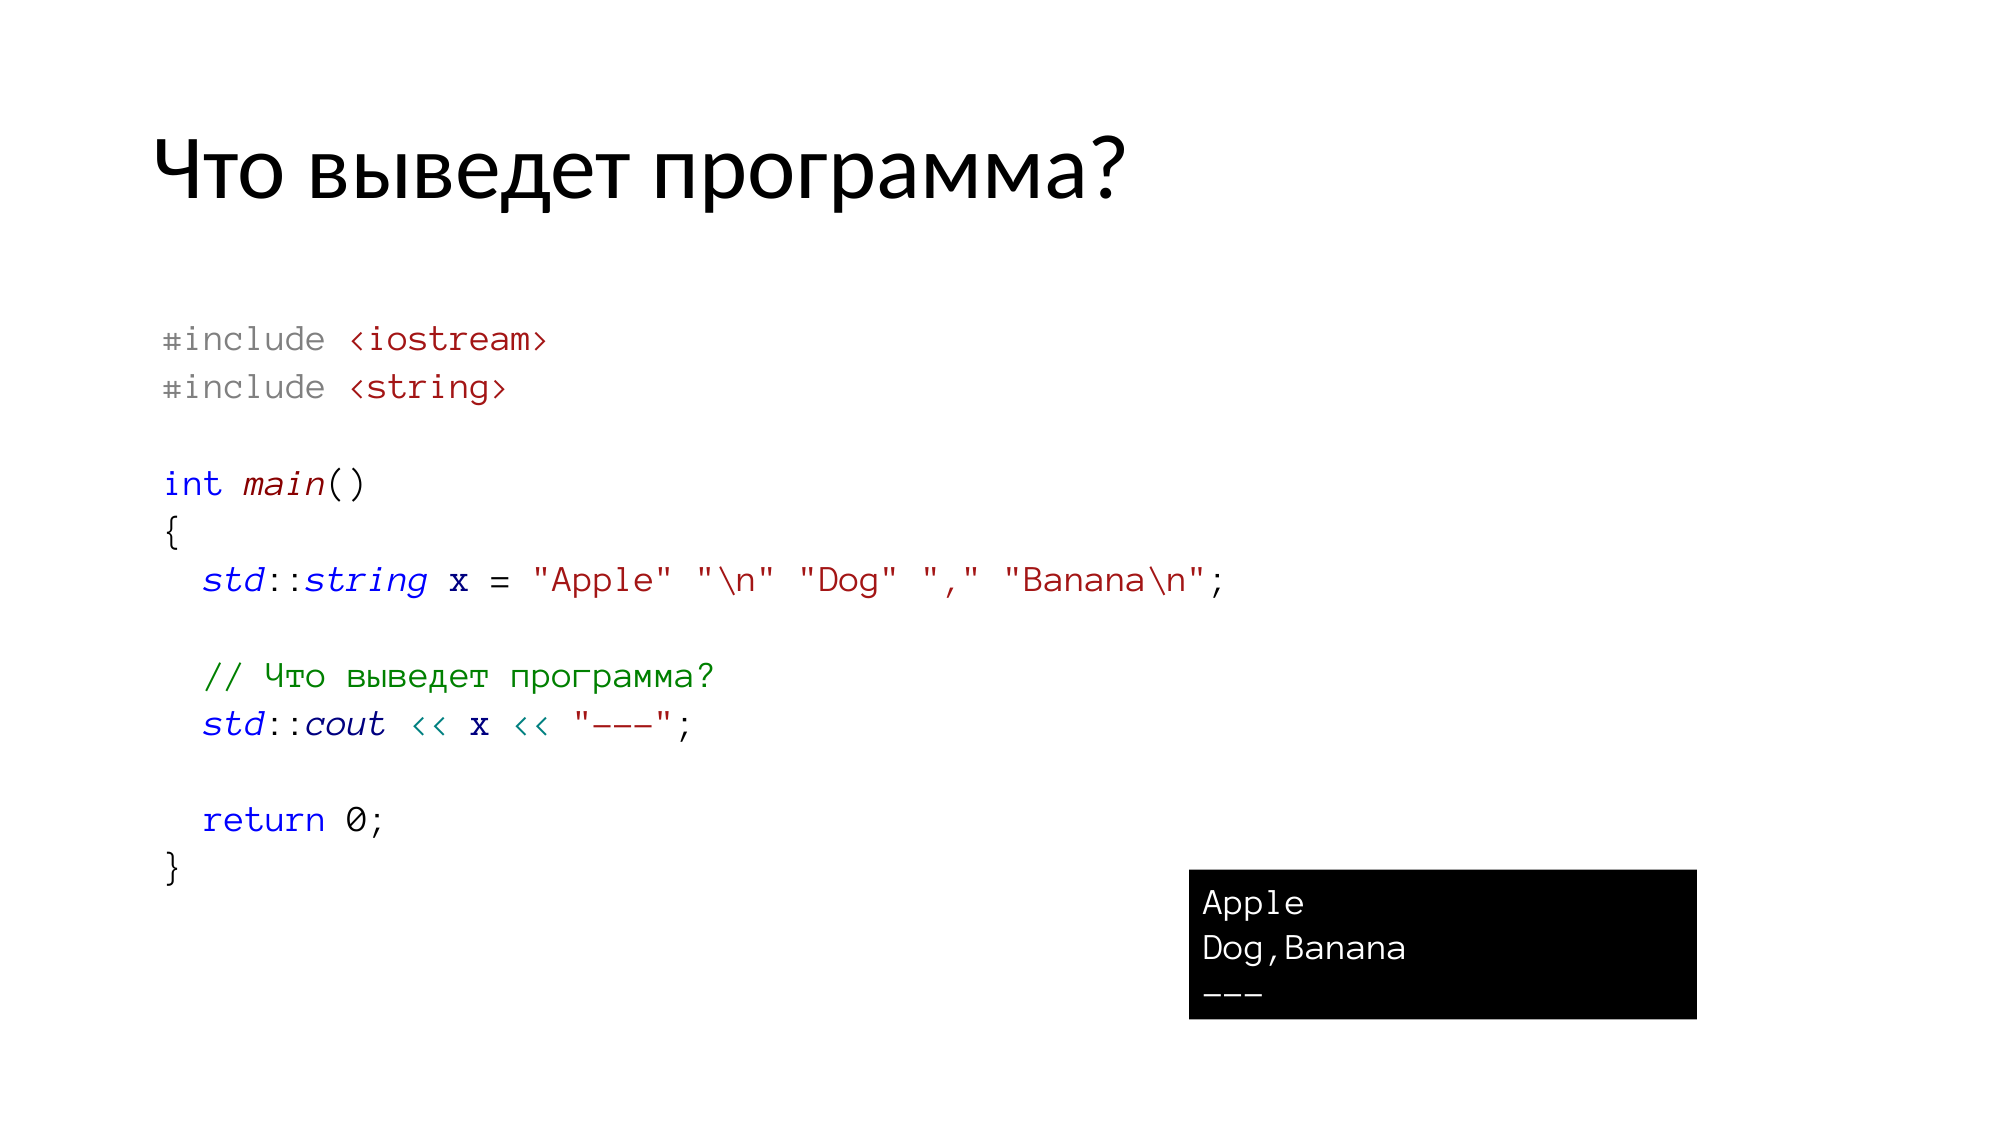

# Что выведет программа?
#include <iostream>
#include <string>

int main()
{
  std::string x = "Apple" "\n" "Dog" "," "Banana\n";

  // Что выведет программа?
  std::cout << x << "---";

  return 0;
}
Apple
Dog,Banana
---